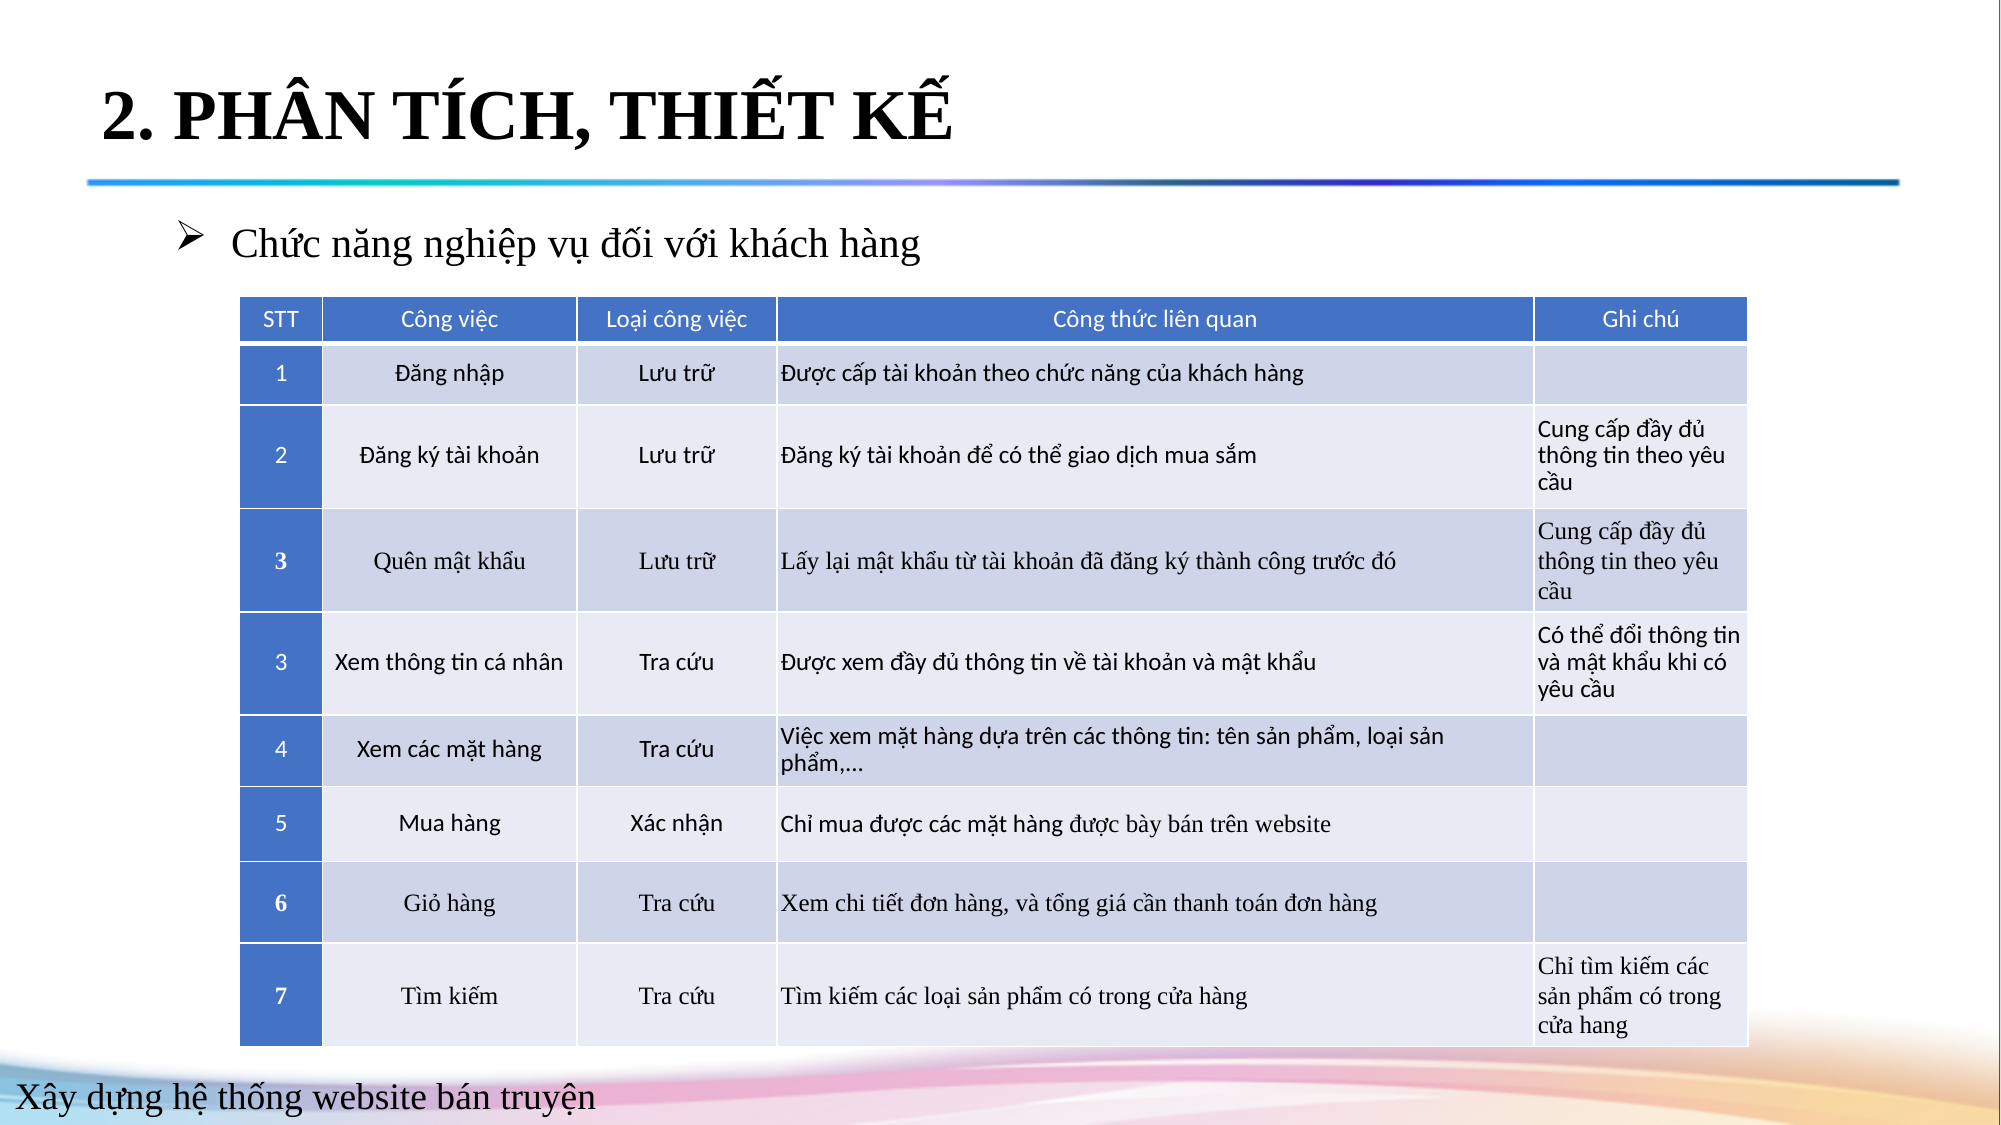

# 2. PHÂN TÍCH, THIẾT KẾ
Chức năng nghiệp vụ đối với khách hàng
| STT | Công việc | Loại công việc | Công thức liên quan | Ghi chú |
| --- | --- | --- | --- | --- |
| 1 | Đăng nhập | Lưu trữ | Được cấp tài khoản theo chức năng của khách hàng |  |
| 2 | Đăng ký tài khoản | Lưu trữ | Đăng ký tài khoản để có thể giao dịch mua sắm | Cung cấp đầy đủ thông tin theo yêu cầu |
| 3 | Quên mật khẩu | Lưu trữ | Lấy lại mật khẩu từ tài khoản đã đăng ký thành công trước đó | Cung cấp đầy đủ thông tin theo yêu cầu |
| 3 | Xem thông tin cá nhân | Tra cứu | Được xem đầy đủ thông tin về tài khoản và mật khẩu | Có thể đổi thông tin và mật khẩu khi có yêu cầu |
| 4 | Xem các mặt hàng | Tra cứu | Việc xem mặt hàng dựa trên các thông tin: tên sản phẩm, loại sản phẩm,... |  |
| 5 | Mua hàng | Xác nhận | Chỉ mua được các mặt hàng được bày bán trên website |  |
| 6 | Giỏ hàng | Tra cứu | Xem chi tiết đơn hàng, và tổng giá cần thanh toán đơn hàng |  |
| 7 | Tìm kiếm | Tra cứu | Tìm kiếm các loại sản phẩm có trong cửa hàng | Chỉ tìm kiếm các sản phẩm có trong cửa hang |
Xây dựng hệ thống website bán truyện